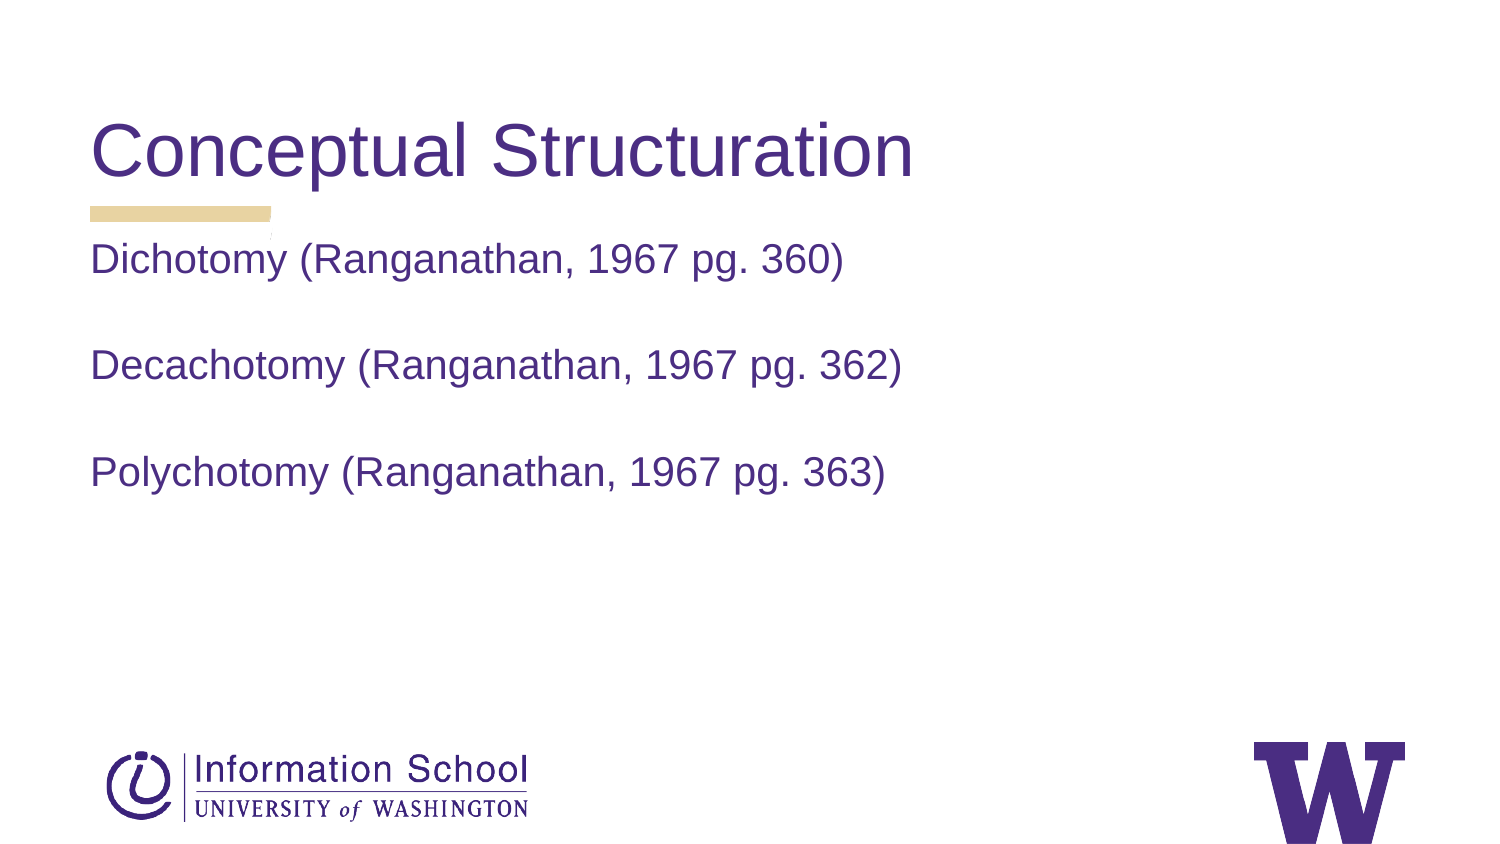

Conceptual Structuration
Dichotomy (Ranganathan, 1967 pg. 360)

Decachotomy (Ranganathan, 1967 pg. 362)

Polychotomy (Ranganathan, 1967 pg. 363)